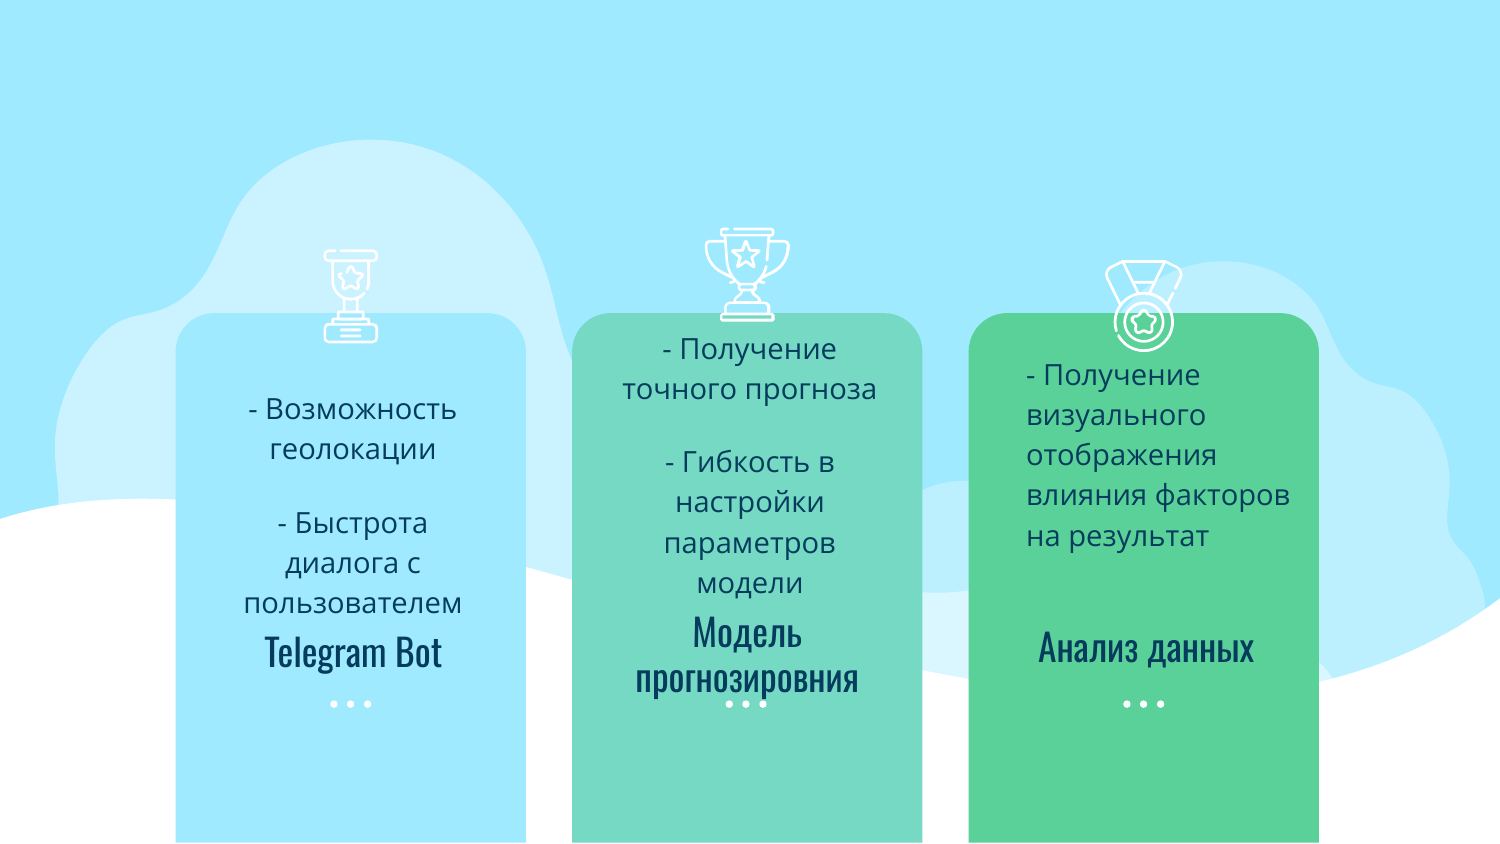

#

- Получение точного прогноза
- Гибкость в настройки параметров модели

- Получение визуального отображения влияния факторов на результат

- Возможность геолокации
- Быстрота диалога с пользователем

Telegram Bot
Анализ данных
Модель прогнозировния